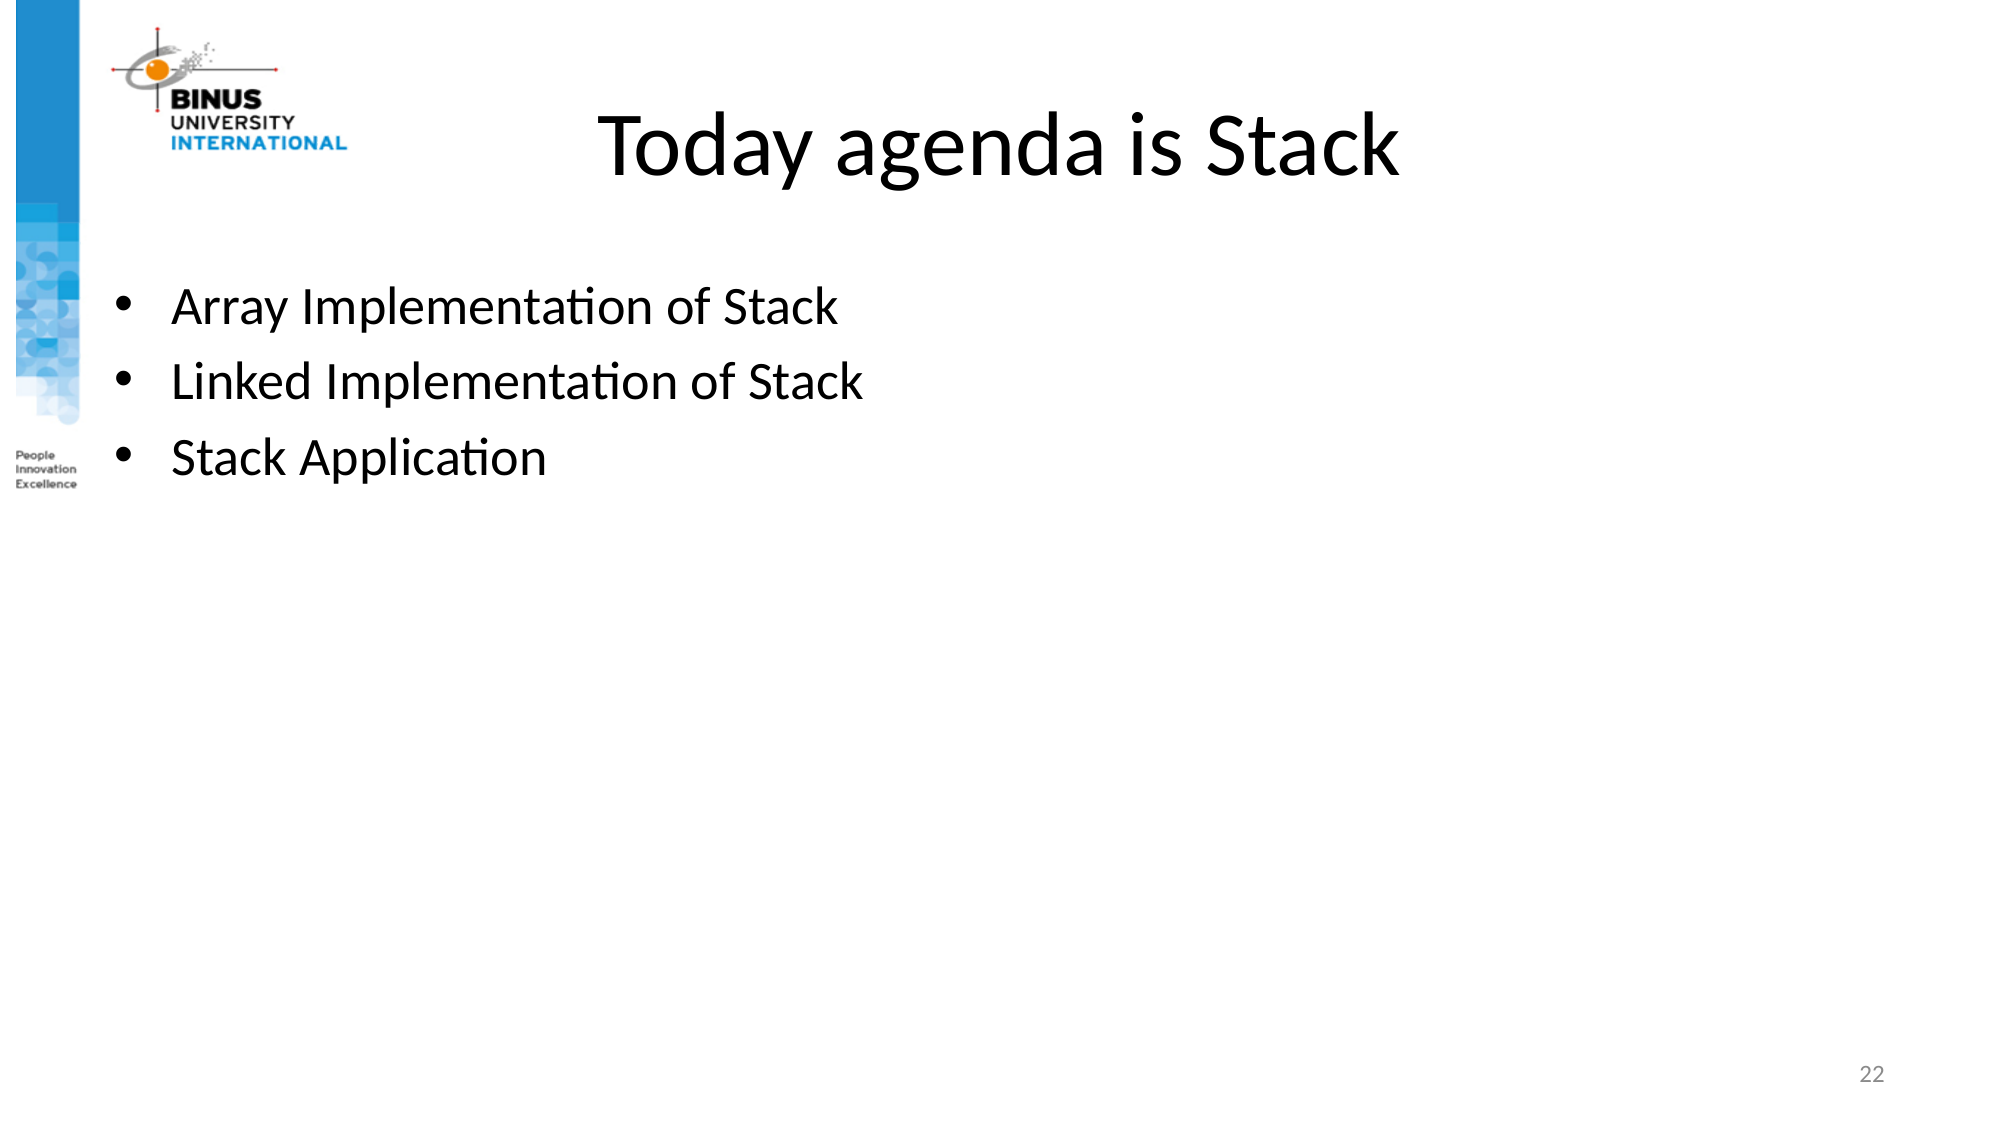

# Today agenda is Stack
Array Implementation of Stack
Linked Implementation of Stack
Stack Application
22